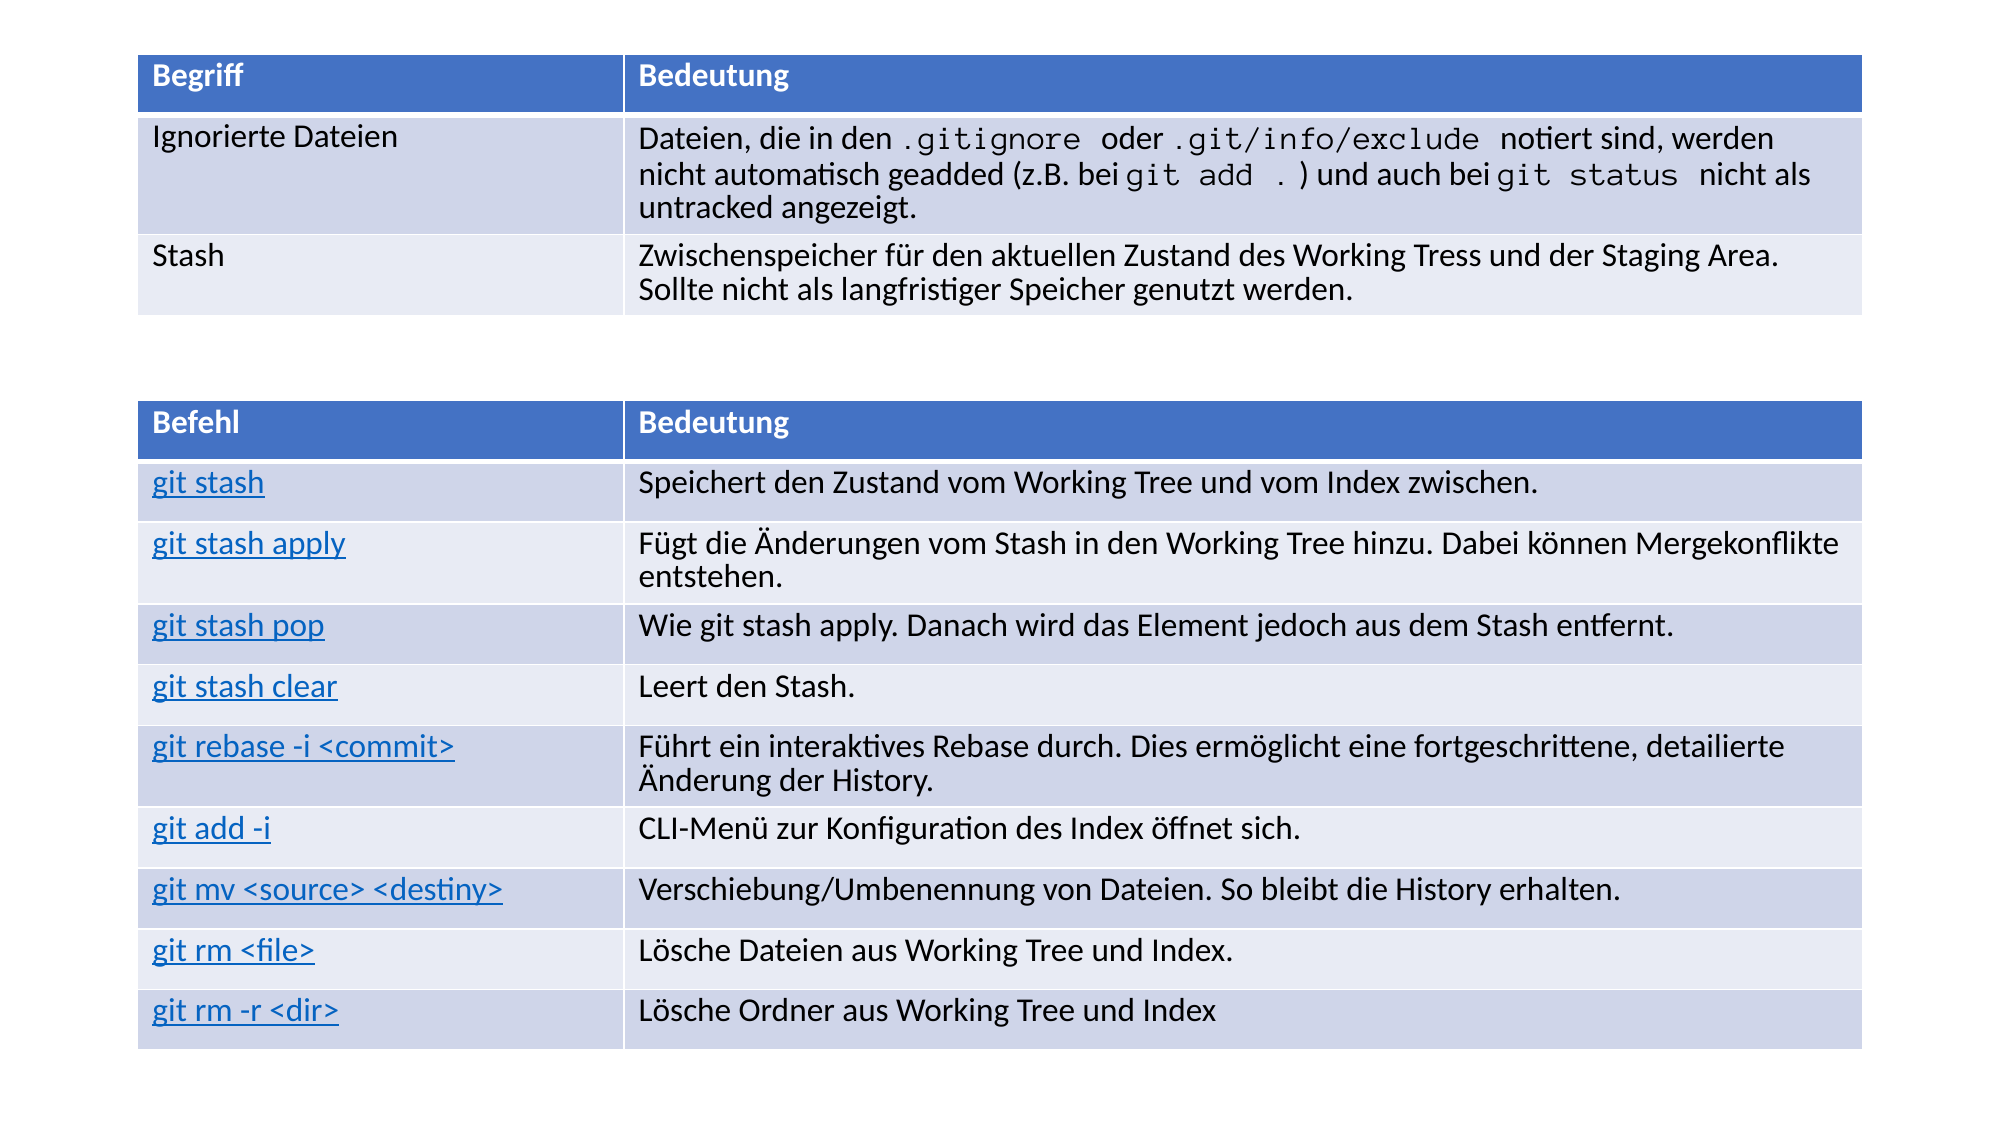

| Begriff | Bedeutung |
| --- | --- |
| Ignorierte Dateien | Dateien, die in den .gitignore oder .git/info/exclude notiert sind, werden nicht automatisch geadded (z.B. bei git add . ) und auch bei git status nicht als untracked angezeigt. |
| Stash | Zwischenspeicher für den aktuellen Zustand des Working Tress und der Staging Area. Sollte nicht als langfristiger Speicher genutzt werden. |
| Befehl | Bedeutung |
| --- | --- |
| git stash | Speichert den Zustand vom Working Tree und vom Index zwischen. |
| git stash apply | Fügt die Änderungen vom Stash in den Working Tree hinzu. Dabei können Mergekonflikte entstehen. |
| git stash pop | Wie git stash apply. Danach wird das Element jedoch aus dem Stash entfernt. |
| git stash clear | Leert den Stash. |
| git rebase -i <commit> | Führt ein interaktives Rebase durch. Dies ermöglicht eine fortgeschrittene, detailierte Änderung der History. |
| git add -i | CLI-Menü zur Konfiguration des Index öffnet sich. |
| git mv <source> <destiny> | Verschiebung/Umbenennung von Dateien. So bleibt die History erhalten. |
| git rm <file> | Lösche Dateien aus Working Tree und Index. |
| git rm -r <dir> | Lösche Ordner aus Working Tree und Index |